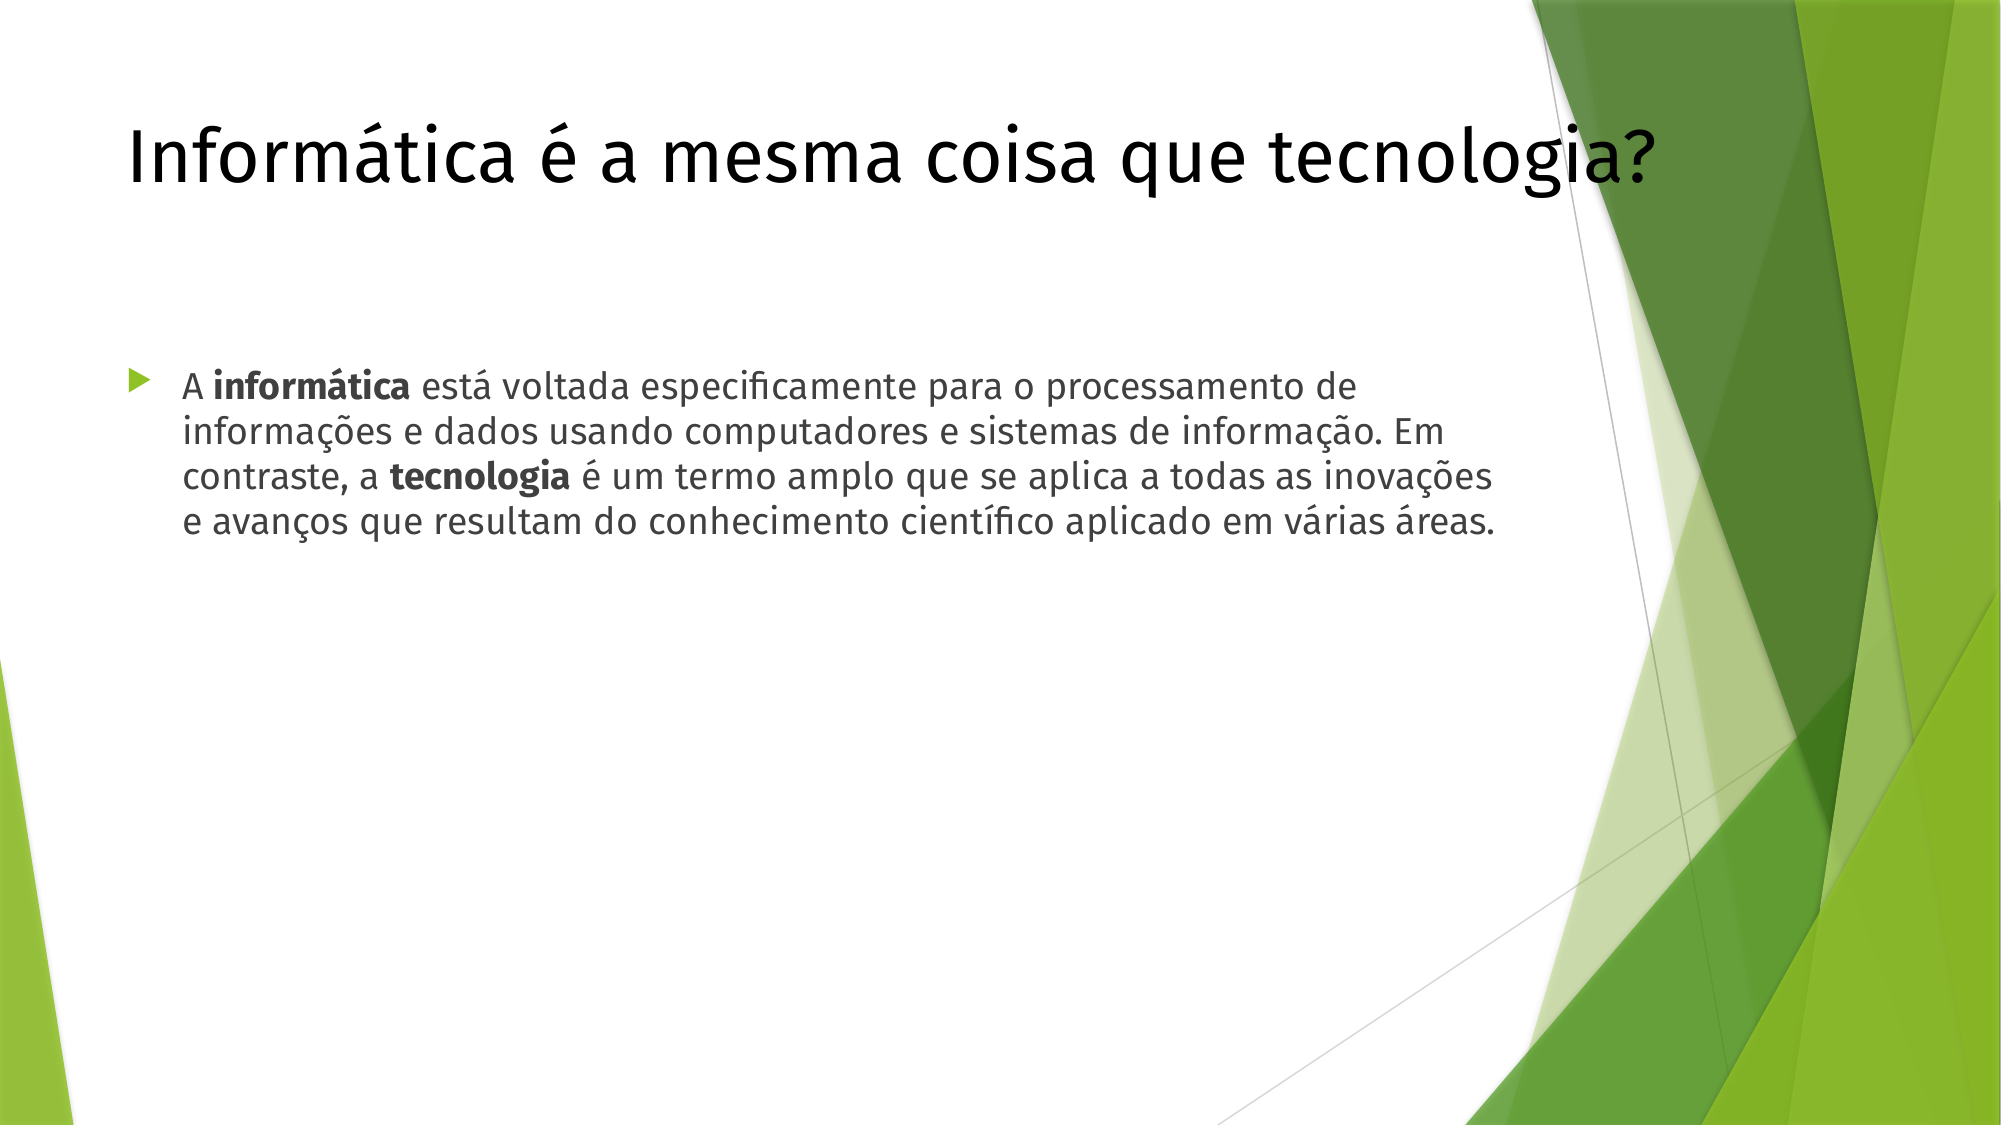

# Informática é a mesma coisa que tecnologia?
A informática está voltada especificamente para o processamento de informações e dados usando computadores e sistemas de informação. Em contraste, a tecnologia é um termo amplo que se aplica a todas as inovações e avanços que resultam do conhecimento científico aplicado em várias áreas.